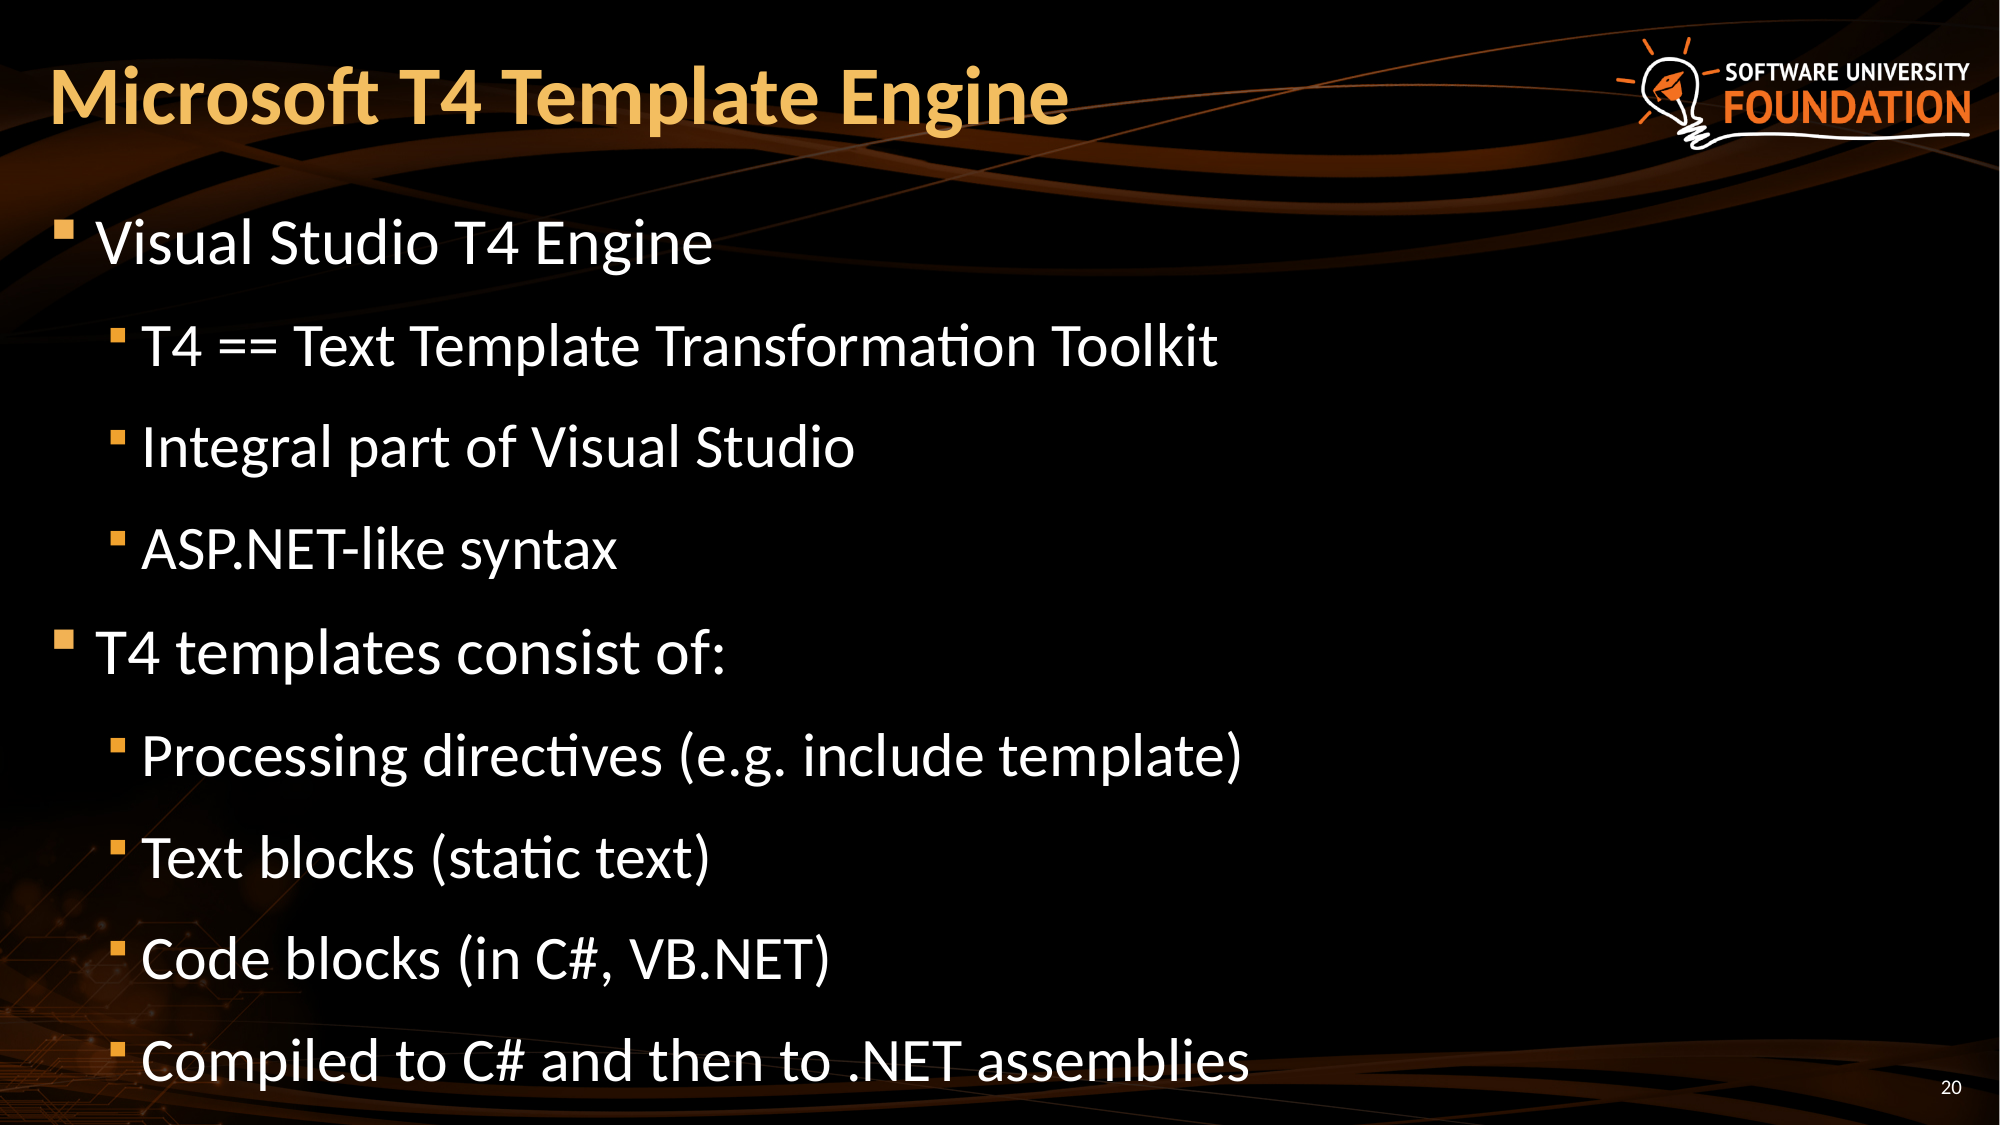

# Microsoft T4 Template Engine
Visual Studio T4 Engine
T4 == Text Template Transformation Toolkit
Integral part of Visual Studio
ASP.NET-like syntax
T4 templates consist of:
Processing directives (e.g. include template)
Text blocks (static text)
Code blocks (in C#, VB.NET)
Compiled to C# and then to .NET assemblies
20